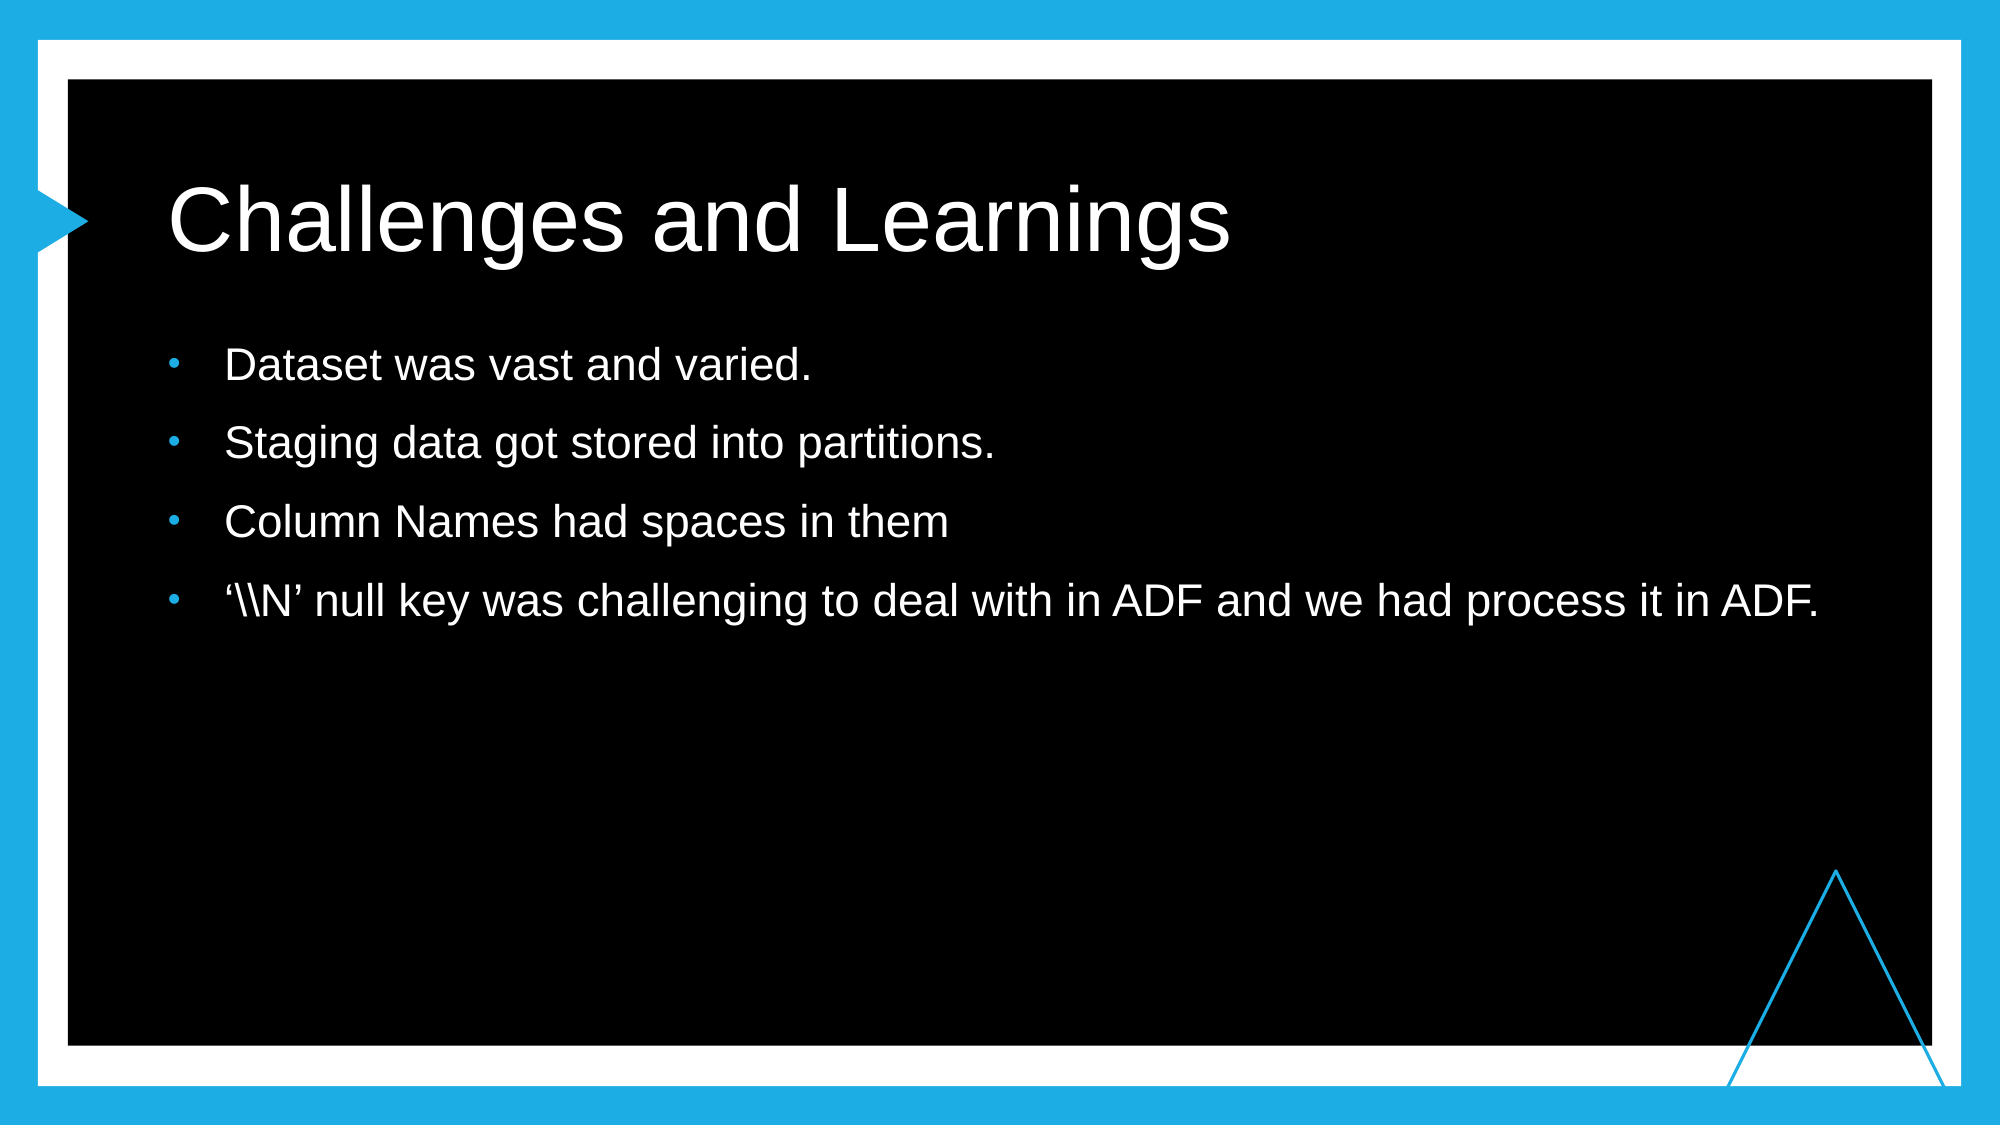

# Challenges and Learnings
Dataset was vast and varied.
Staging data got stored into partitions.
Column Names had spaces in them
‘\\N’ null key was challenging to deal with in ADF and we had process it in ADF.